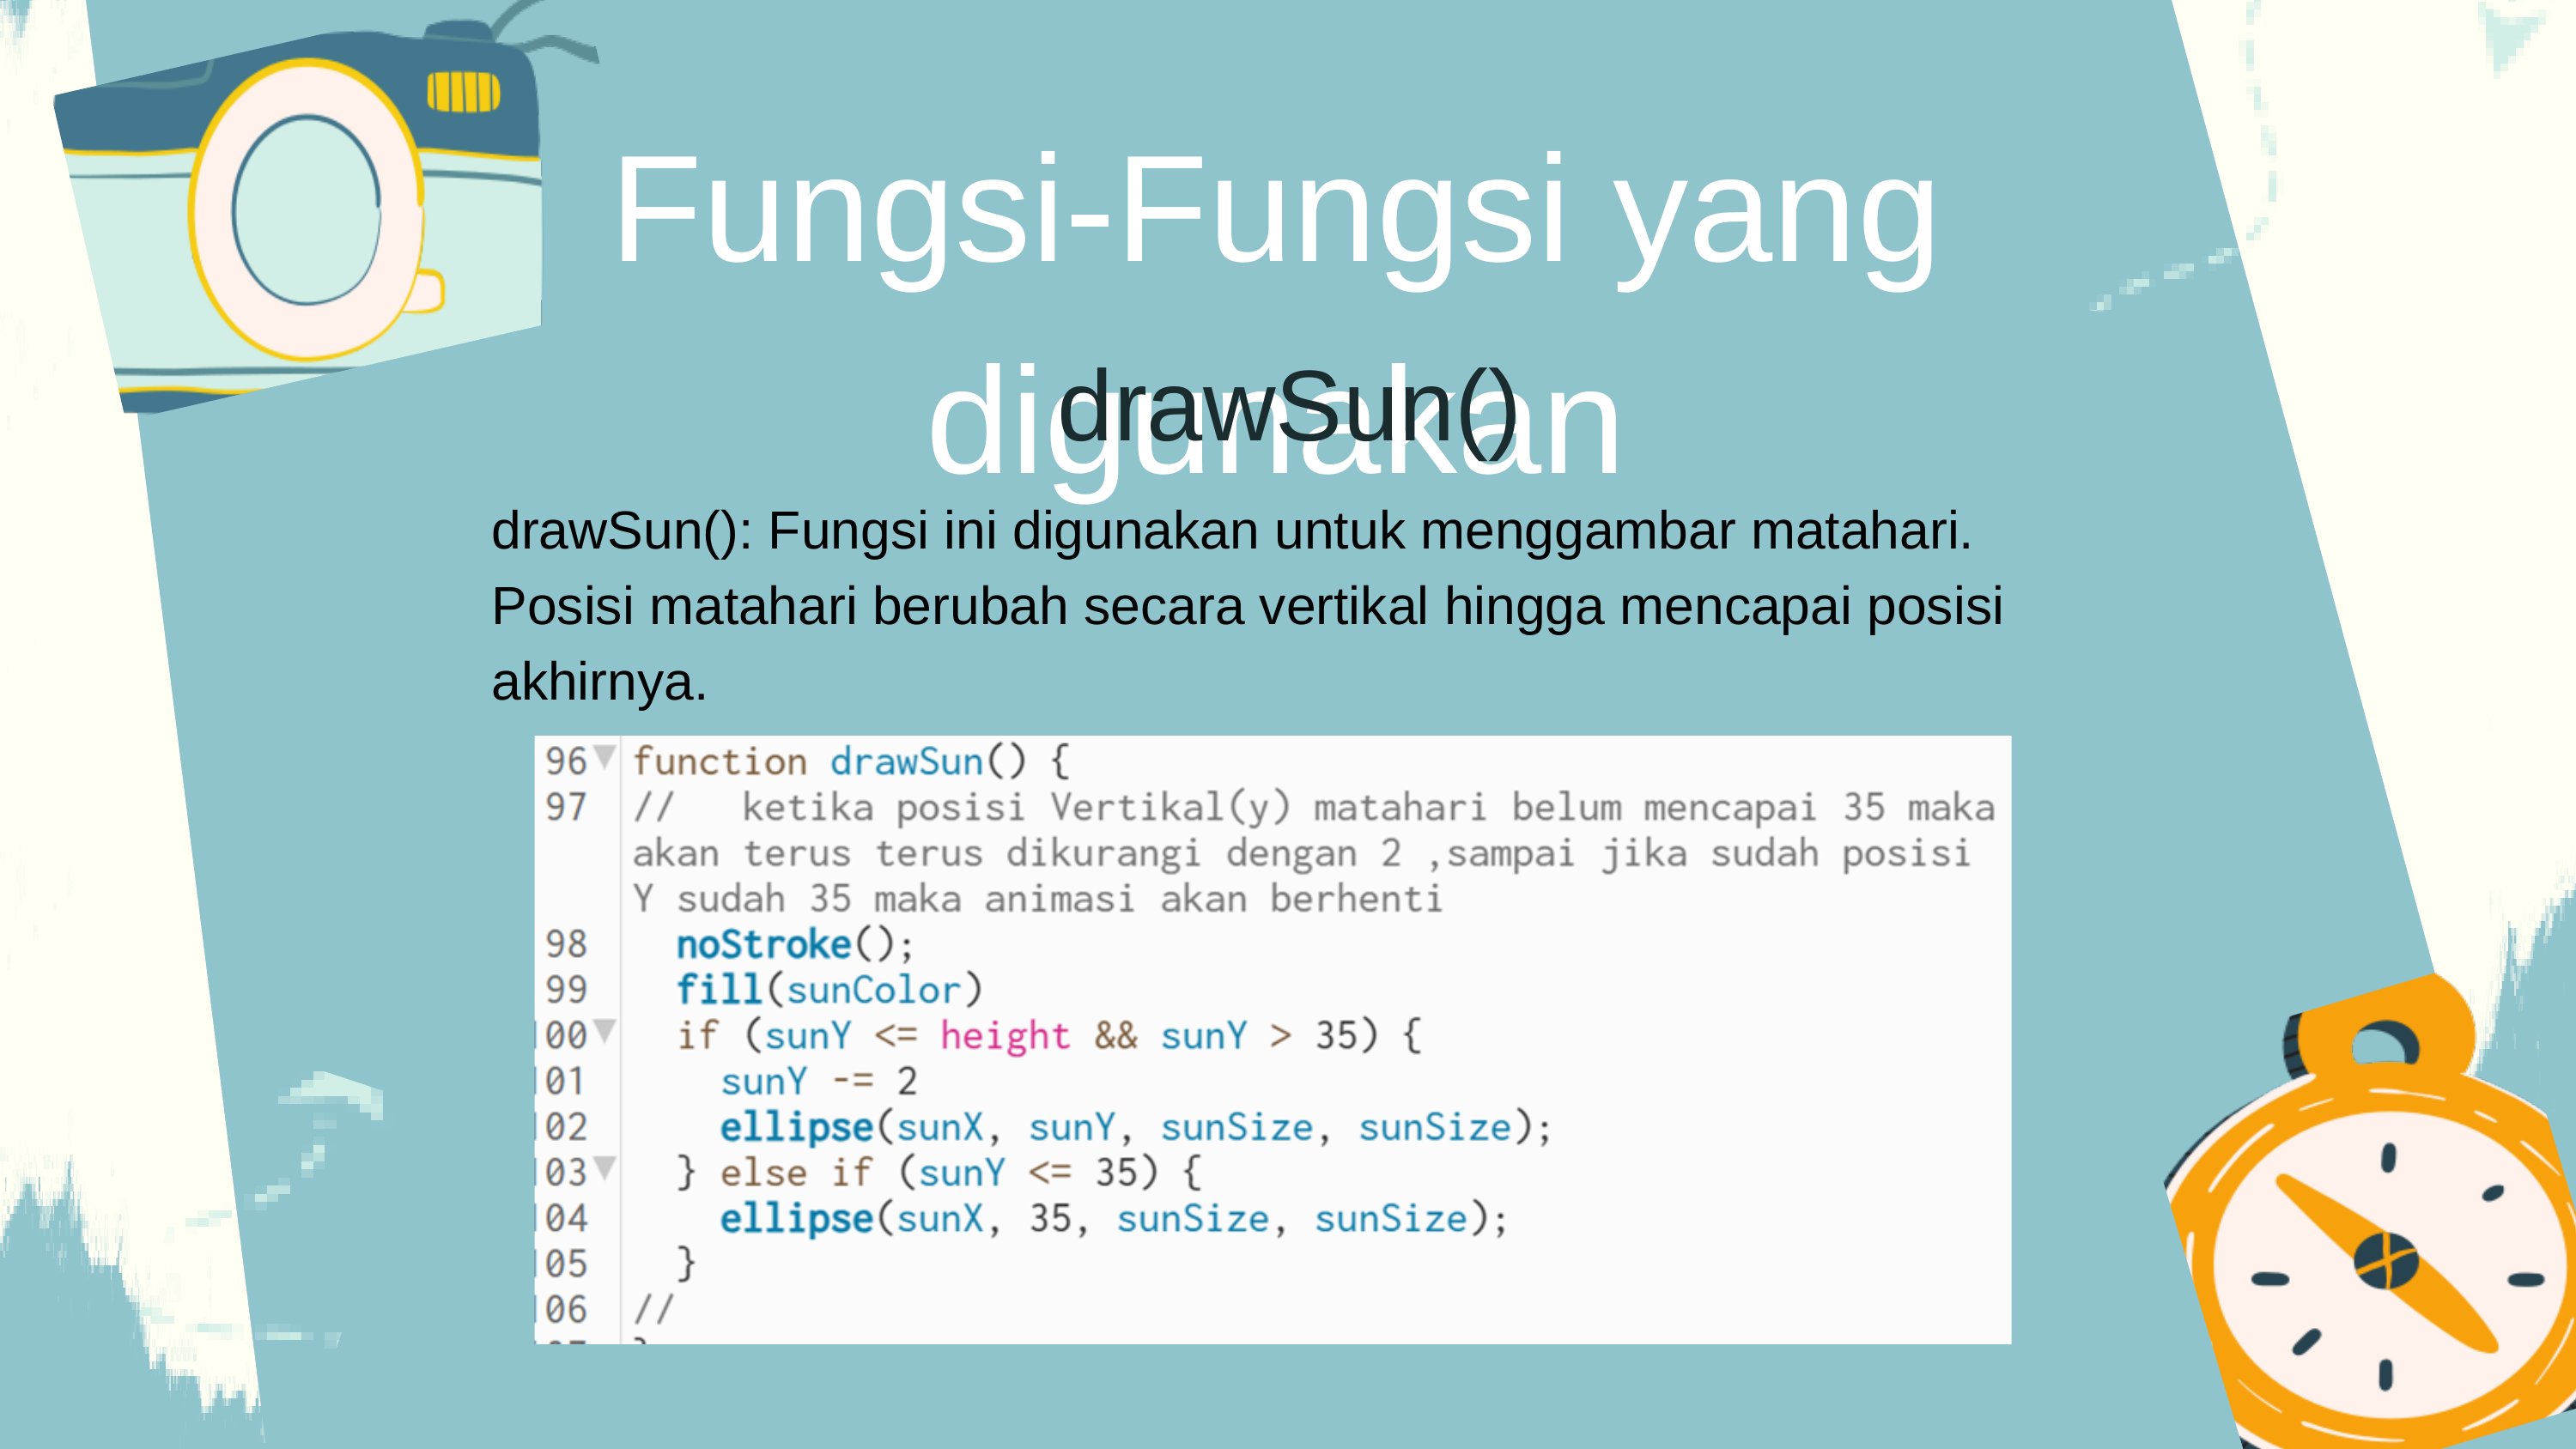

Fungsi-Fungsi yang digunakan

drawSun()
drawSun(): Fungsi ini digunakan untuk menggambar matahari. Posisi matahari berubah secara vertikal hingga mencapai posisi akhirnya.